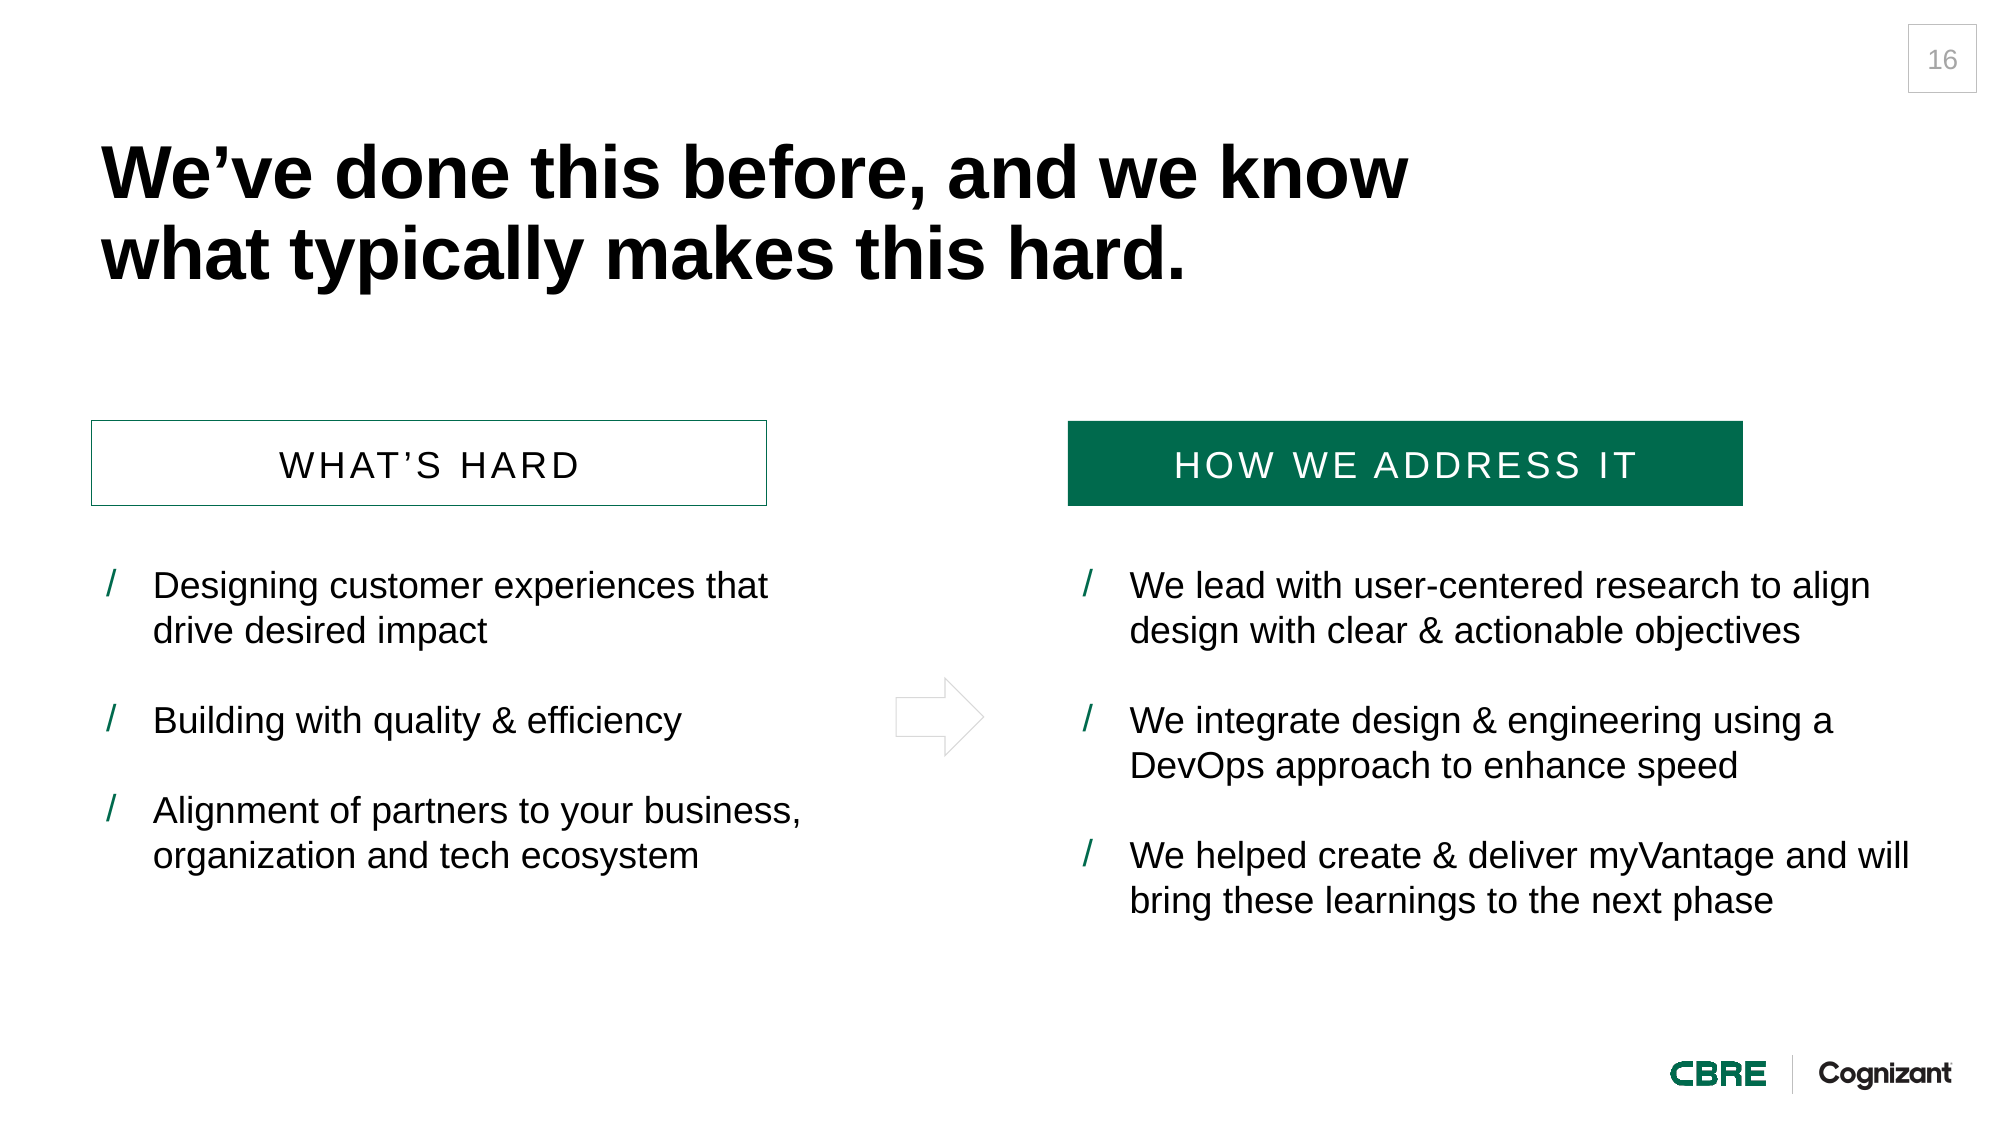

# We’ve done this before, and we know what typically makes this hard.
WHAT’S HARD
HOW WE ADDRESS IT
Designing customer experiences that drive desired impact

Building with quality & efficiency

Alignment of partners to your business, organization and tech ecosystem

We lead with user-centered research to align design with clear & actionable objectives

We integrate design & engineering using a DevOps approach to enhance speed

We helped create & deliver myVantage and will bring these learnings to the next phase